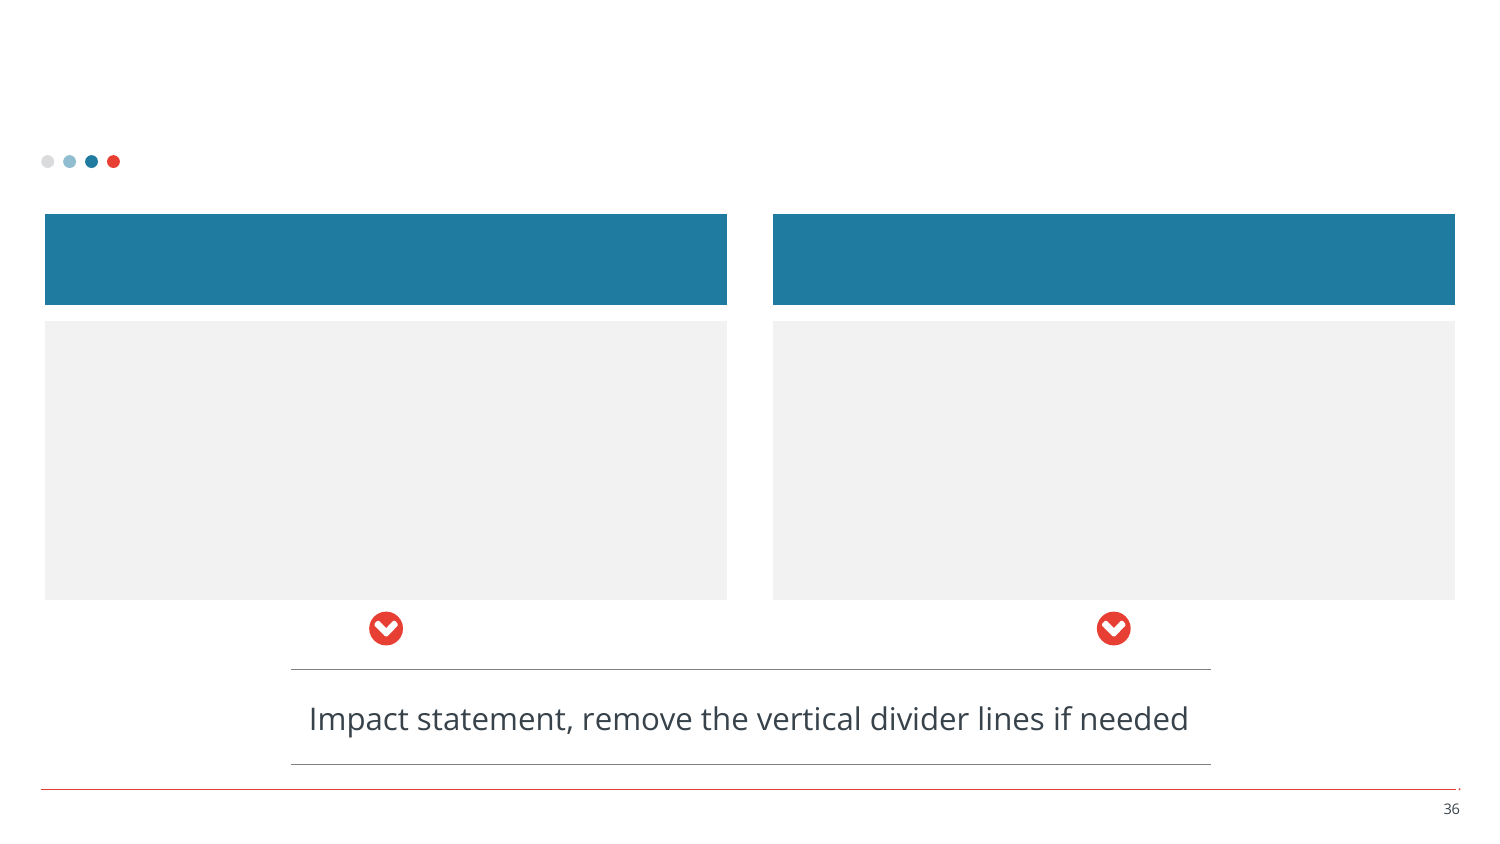

#

Impact statement, remove the vertical divider lines if needed